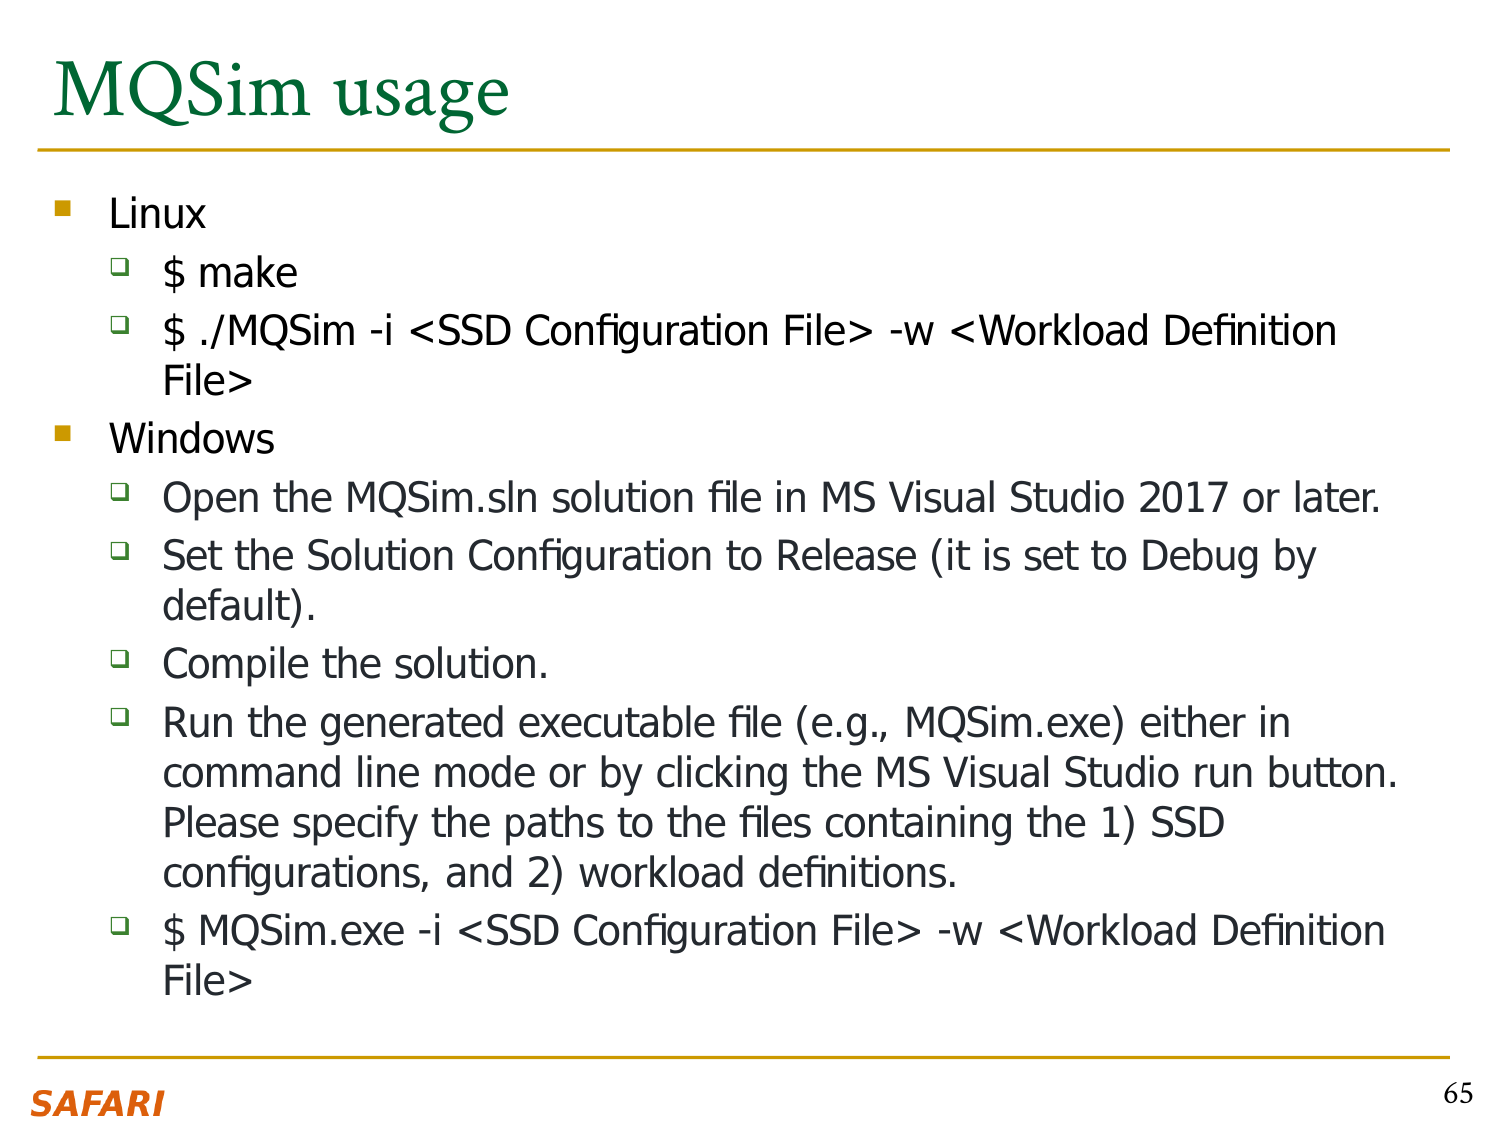

# MQSim usage
Linux
$ make
$ ./MQSim -i <SSD Configuration File> -w <Workload Definition File>
Windows
Open the MQSim.sln solution file in MS Visual Studio 2017 or later.
Set the Solution Configuration to Release (it is set to Debug by default).
Compile the solution.
Run the generated executable file (e.g., MQSim.exe) either in command line mode or by clicking the MS Visual Studio run button. Please specify the paths to the files containing the 1) SSD configurations, and 2) workload definitions.
$ MQSim.exe -i <SSD Configuration File> -w <Workload Definition File>
65